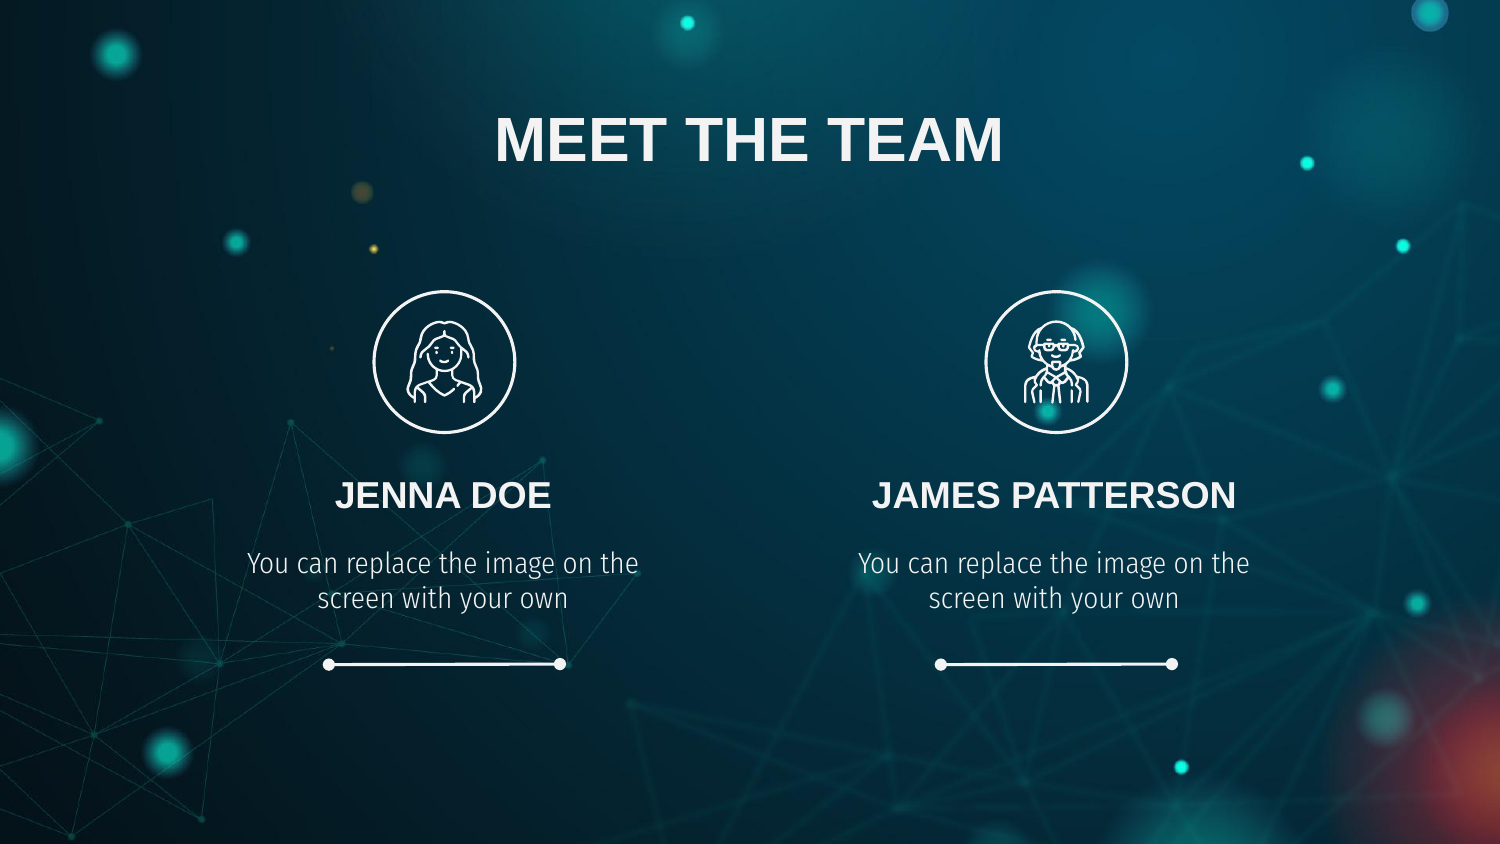

# MEET THE TEAM

JENNA DOE
JAMES PATTERSON
You can replace the image on the screen with your own
You can replace the image on the screen with your own